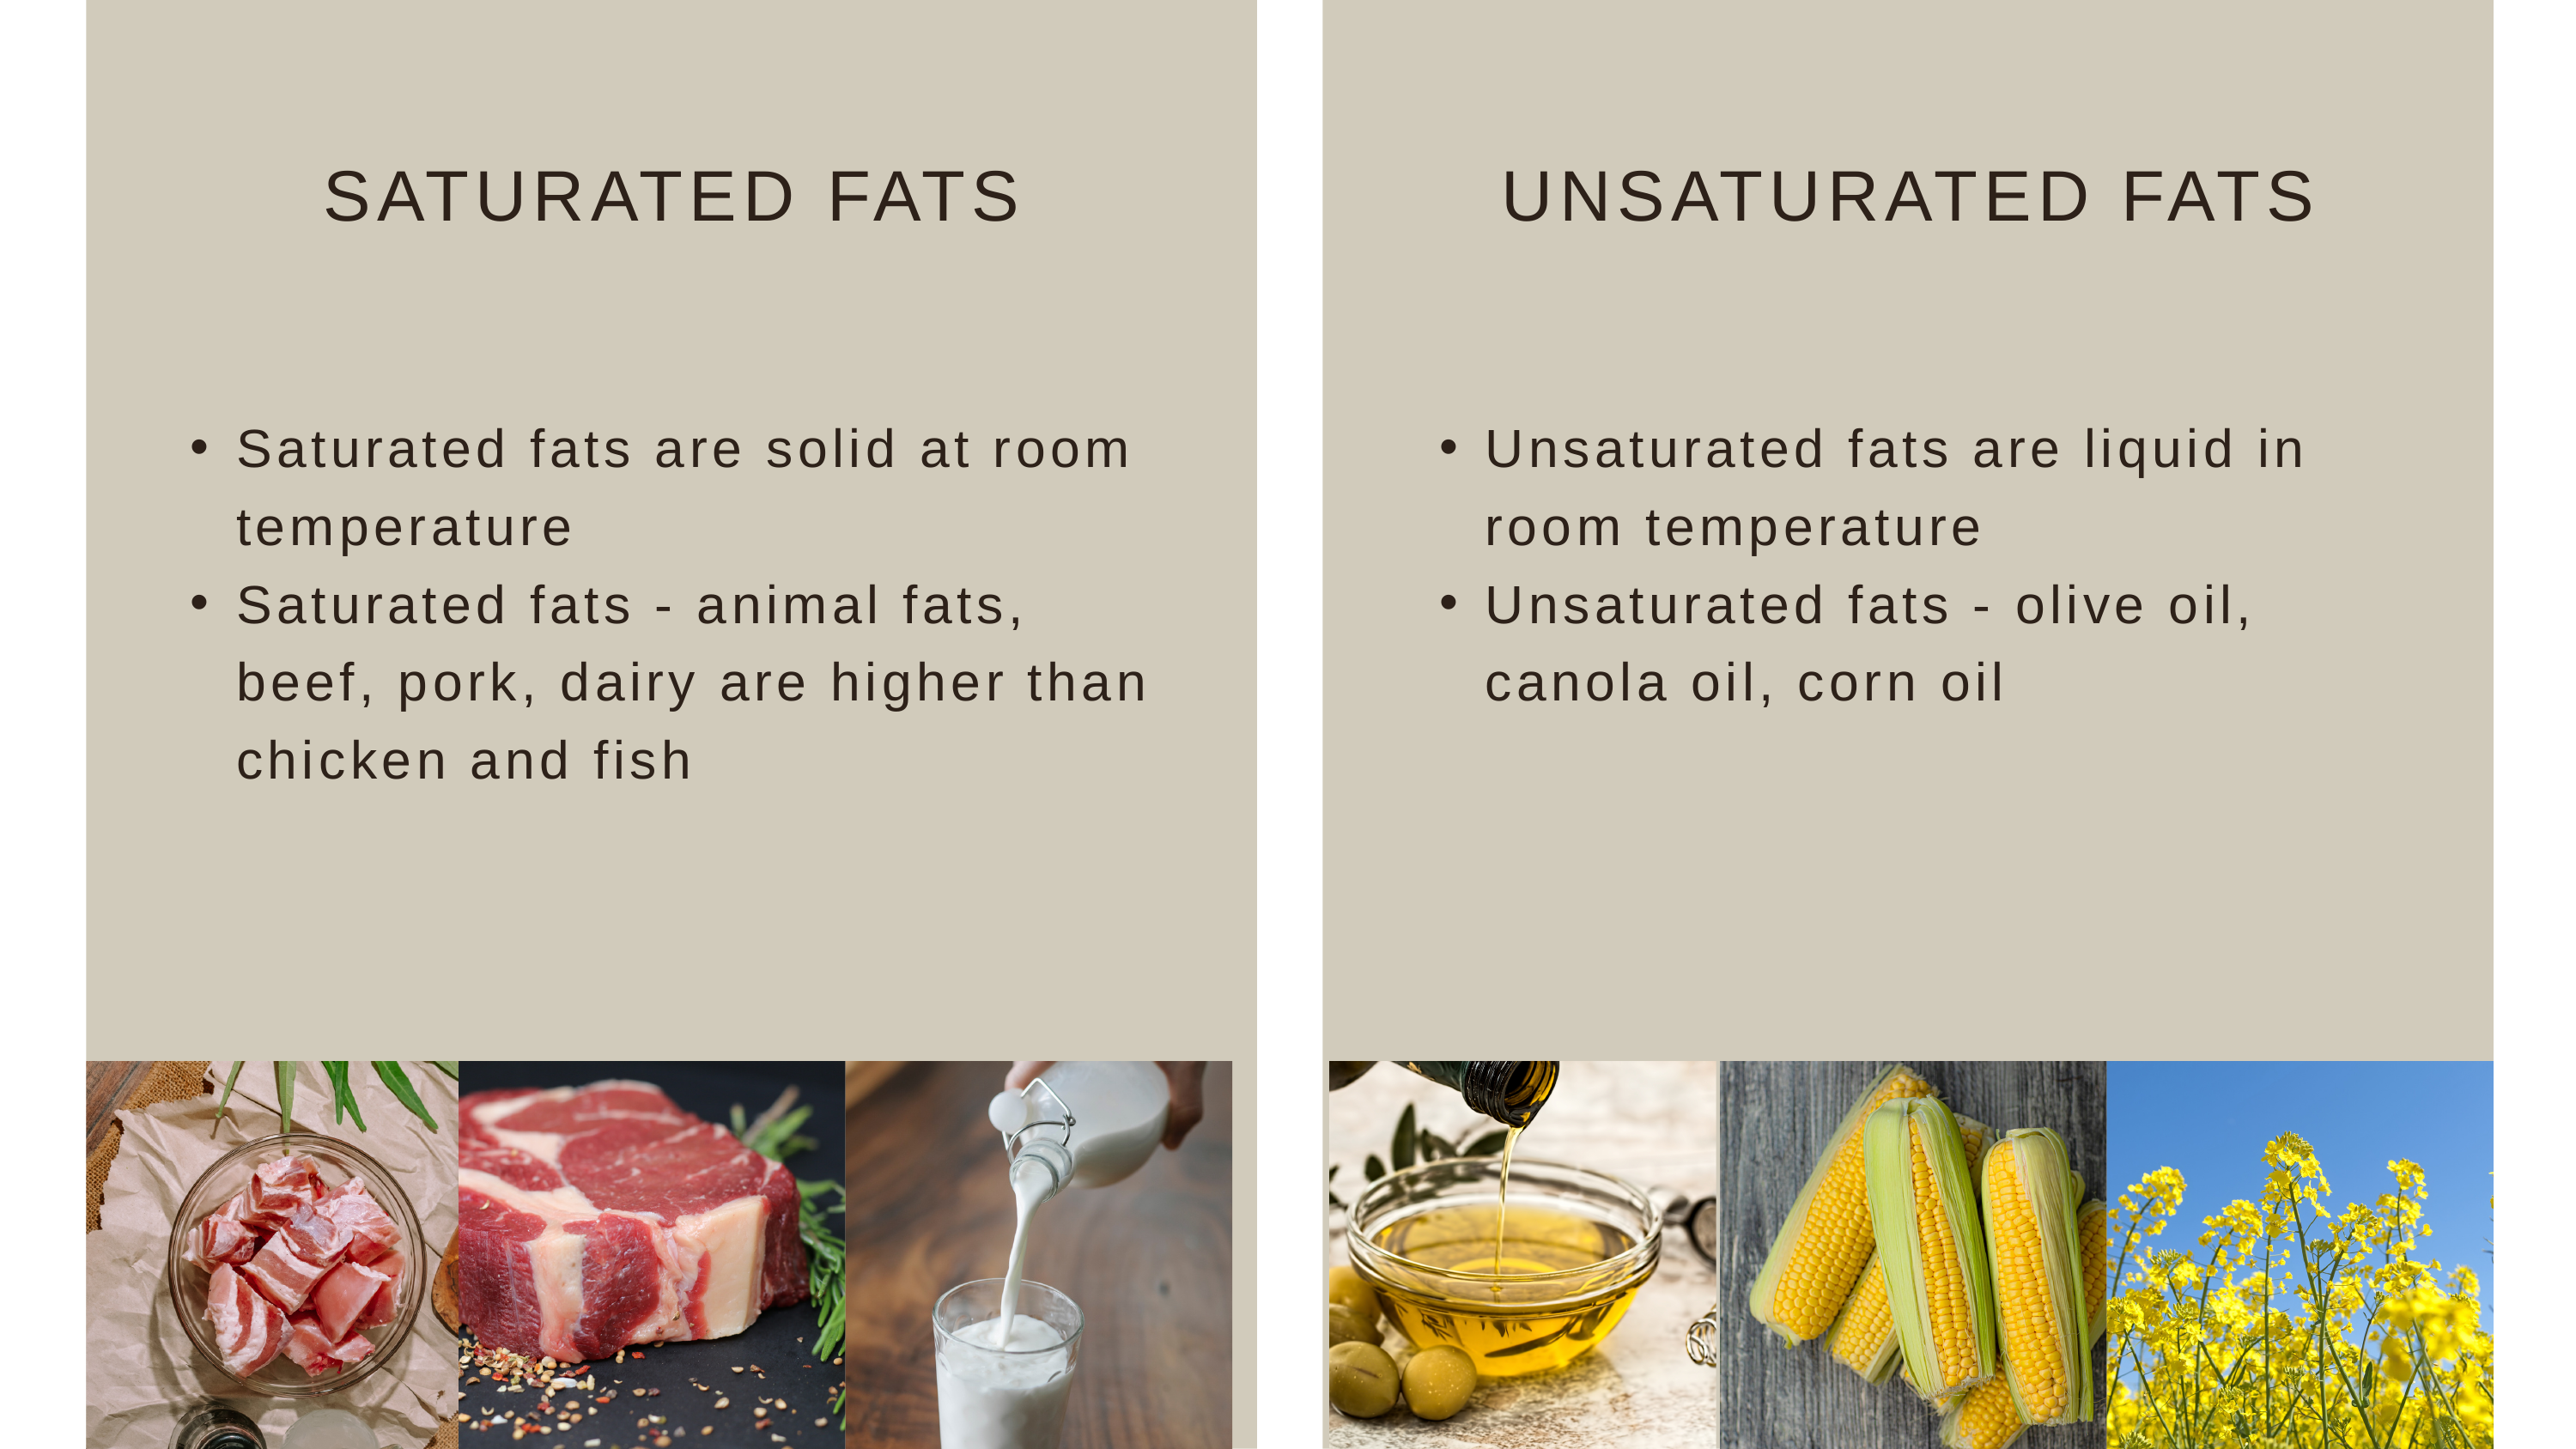

SATURATED FATS
UNSATURATED FATS
Saturated fats are solid at room temperature​
Saturated fats - animal fats, beef, pork, dairy are higher than chicken and fish ​

Unsaturated fats are liquid in room temperature​
Unsaturated fats - olive oil, canola oil, corn oil ​